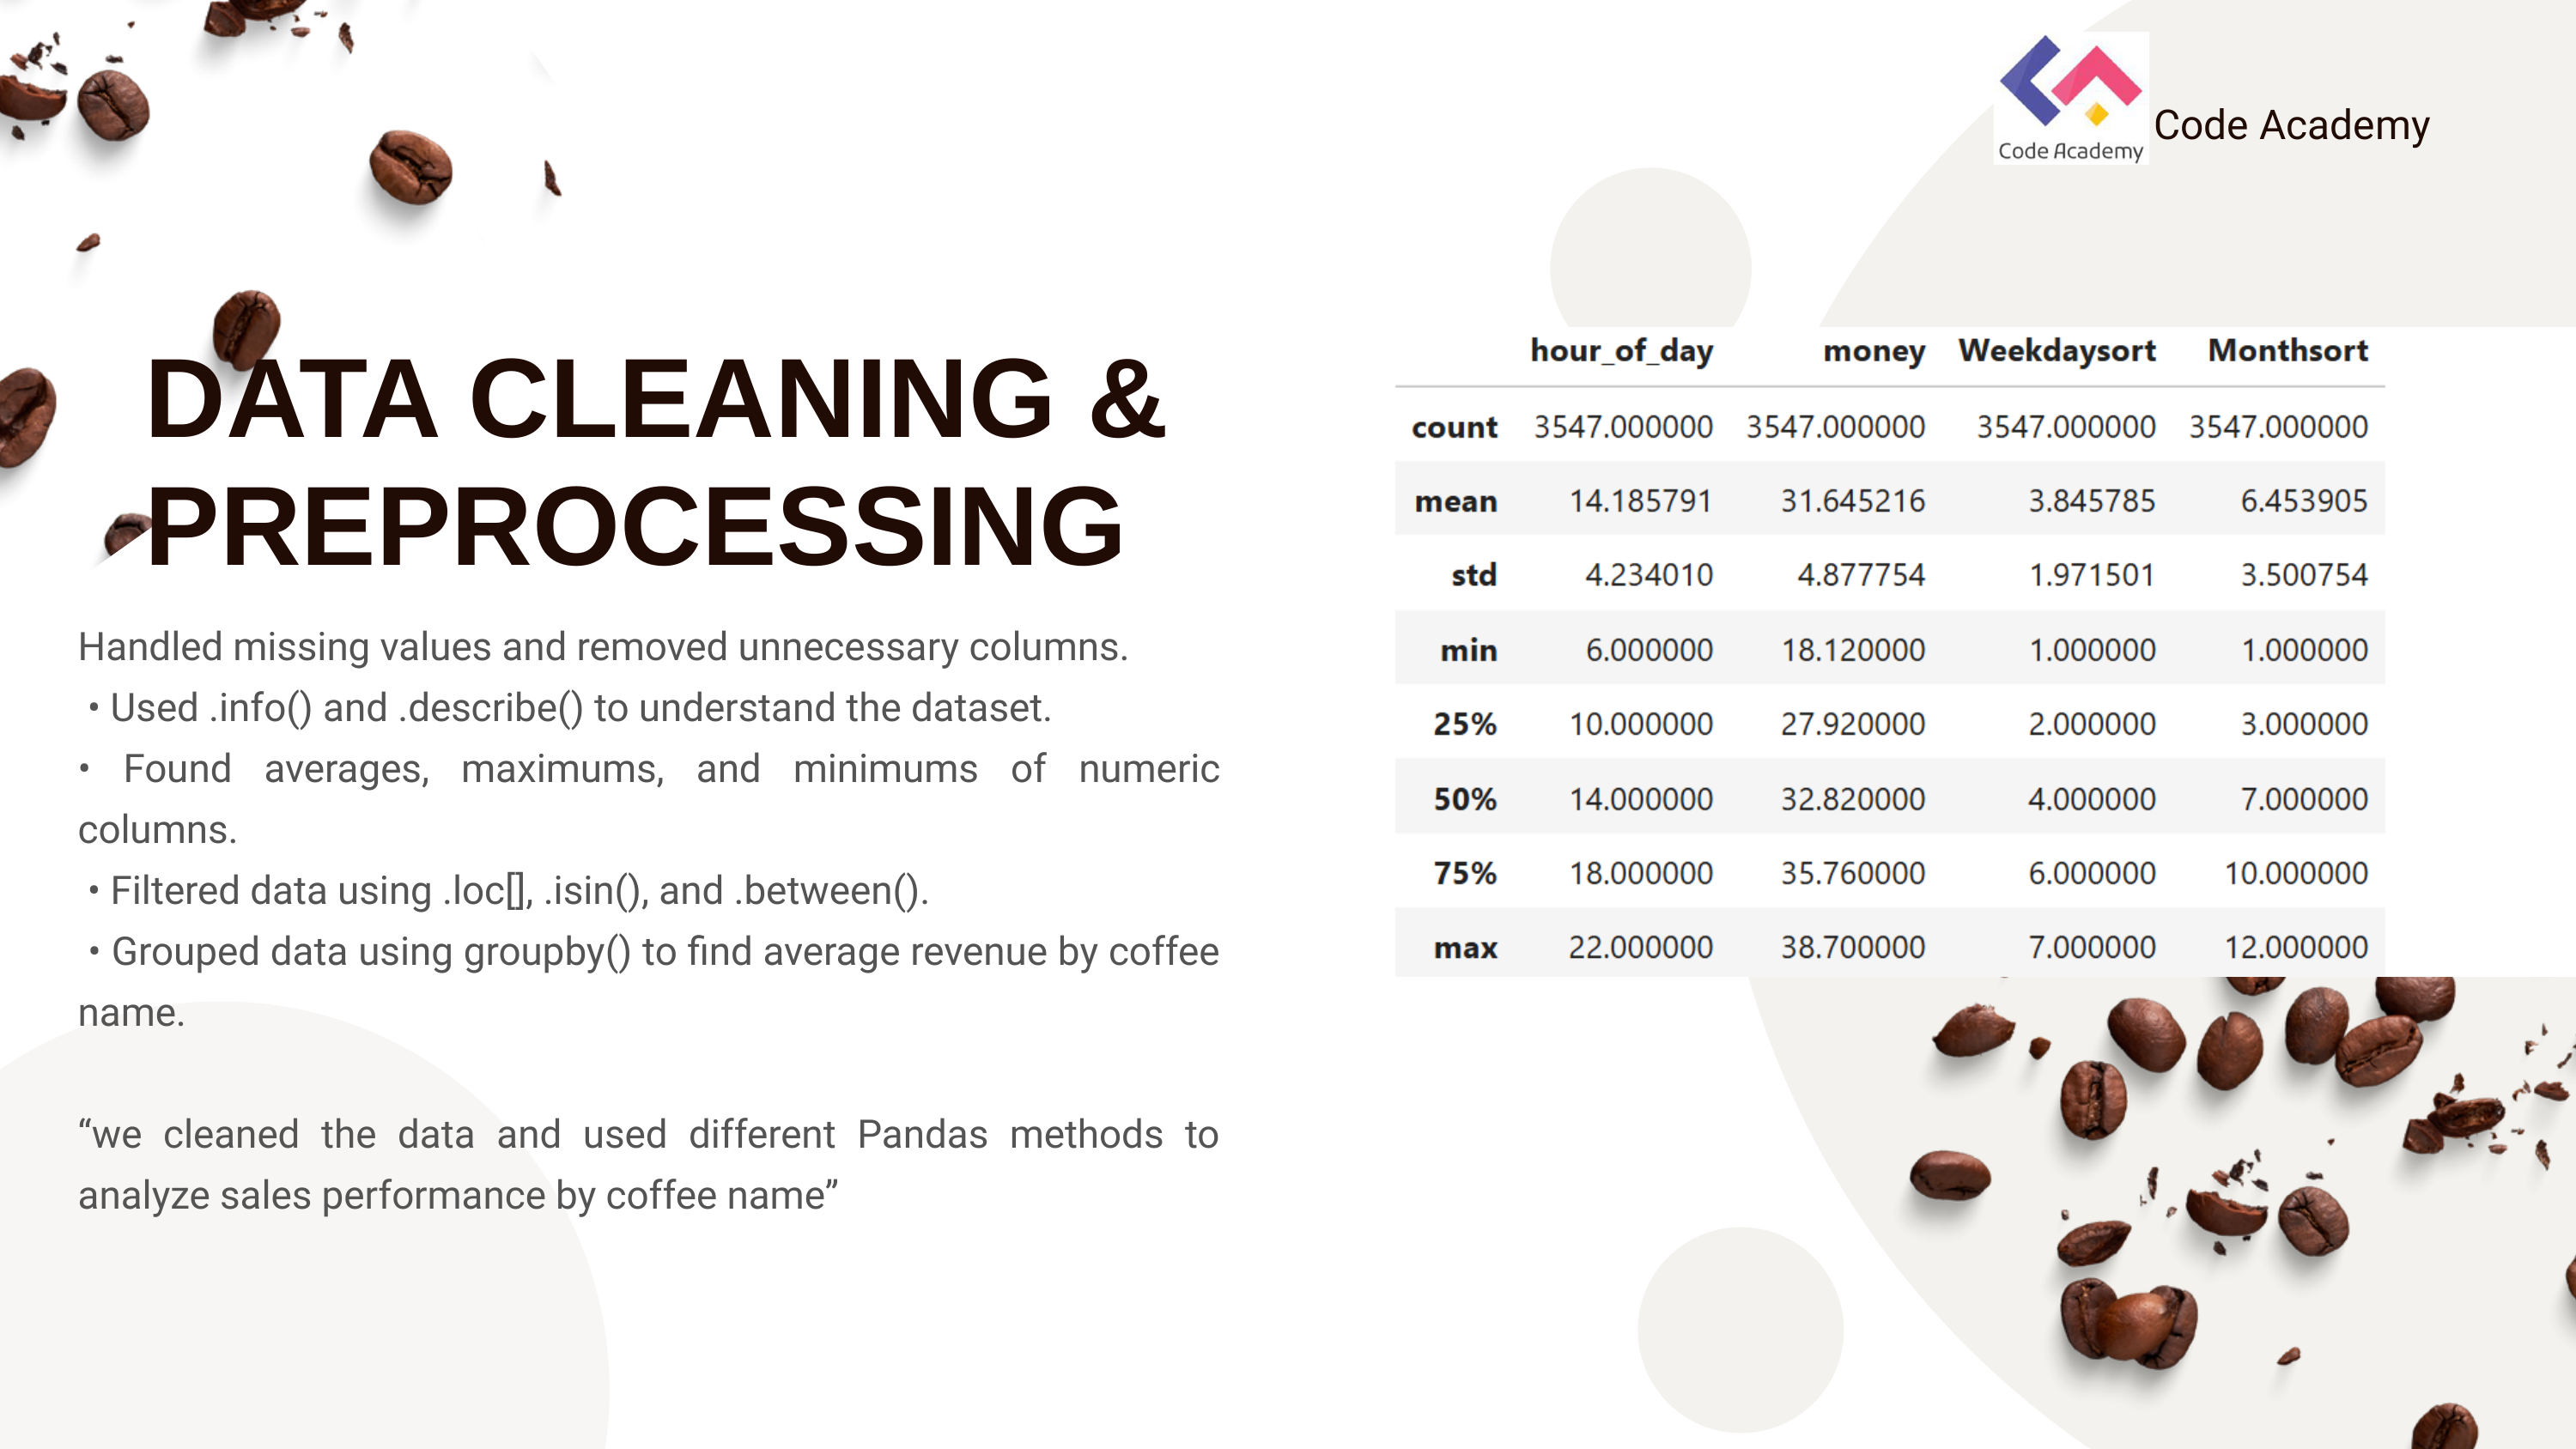

Code Academy

DATA CLEANING & PREPROCESSING
Handled missing values and removed unnecessary columns.
 • Used .info() and .describe() to understand the dataset.
• Found averages, maximums, and minimums of numeric columns.
 • Filtered data using .loc[], .isin(), and .between().
 • Grouped data using groupby() to find average revenue by coffee name.

“we cleaned the data and used different Pandas methods to analyze sales performance by coffee name”